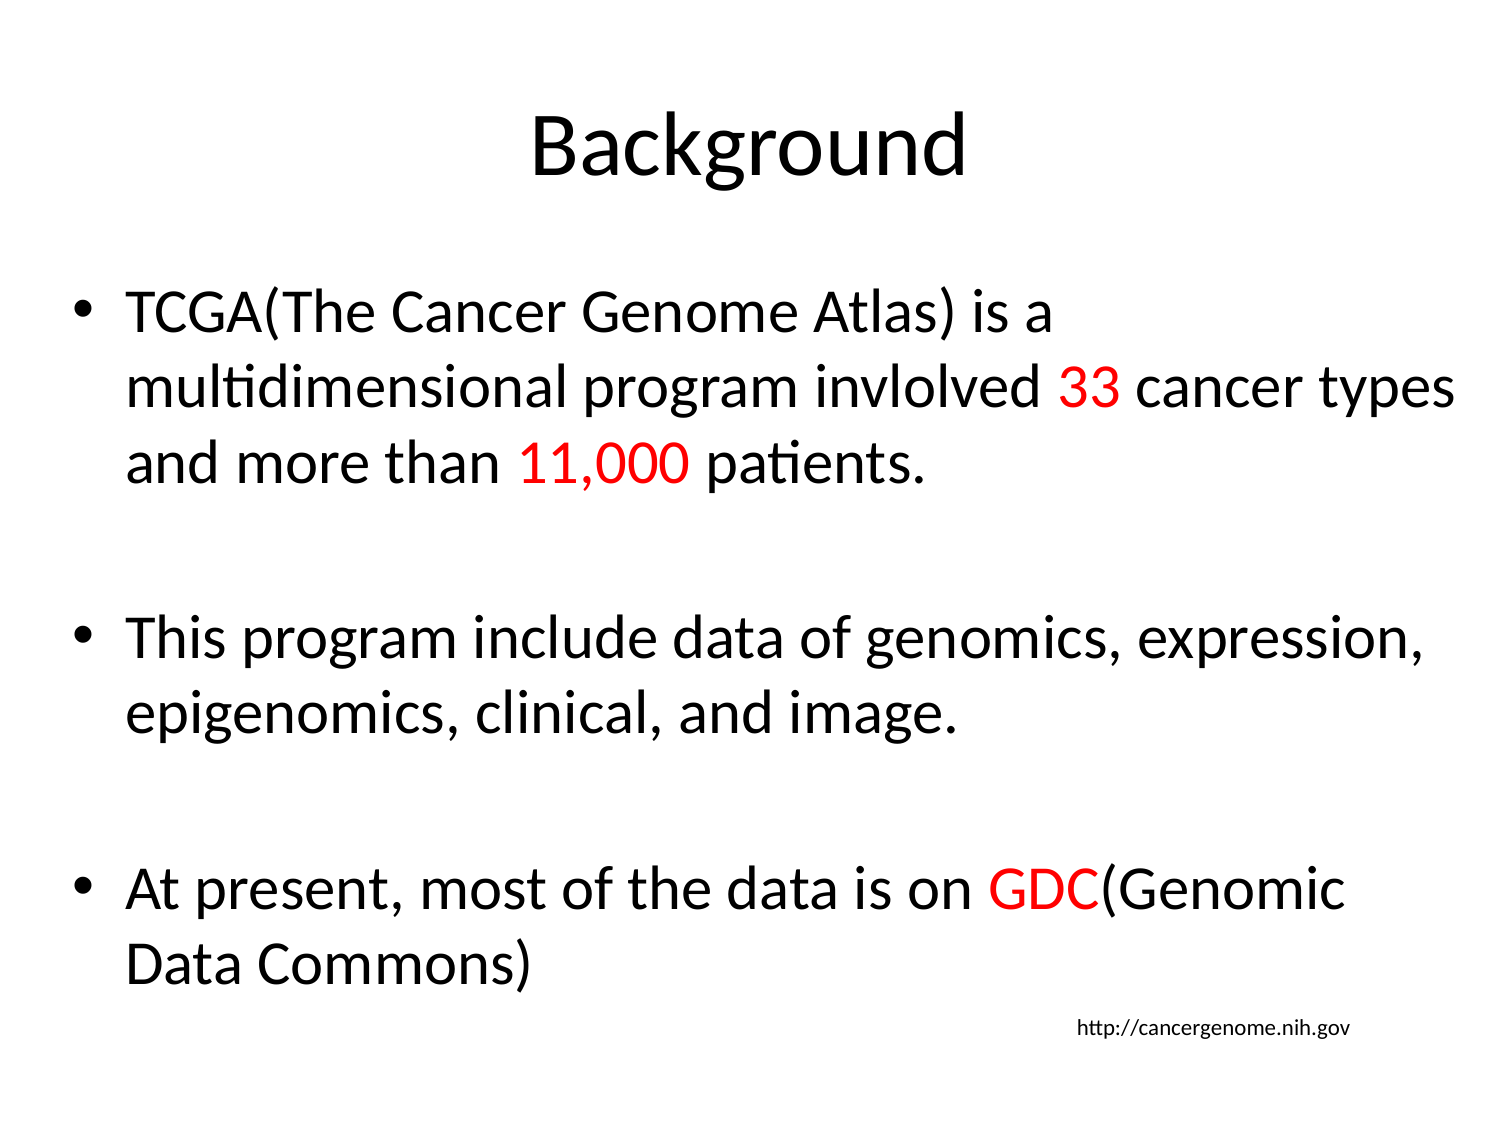

# Background
TCGA(The Cancer Genome Atlas) is a multidimensional program invlolved 33 cancer types and more than 11,000 patients.

This program include data of genomics, expression, epigenomics, clinical, and image.

At present, most of the data is on GDC(Genomic Data Commons)
http://cancergenome.nih.gov